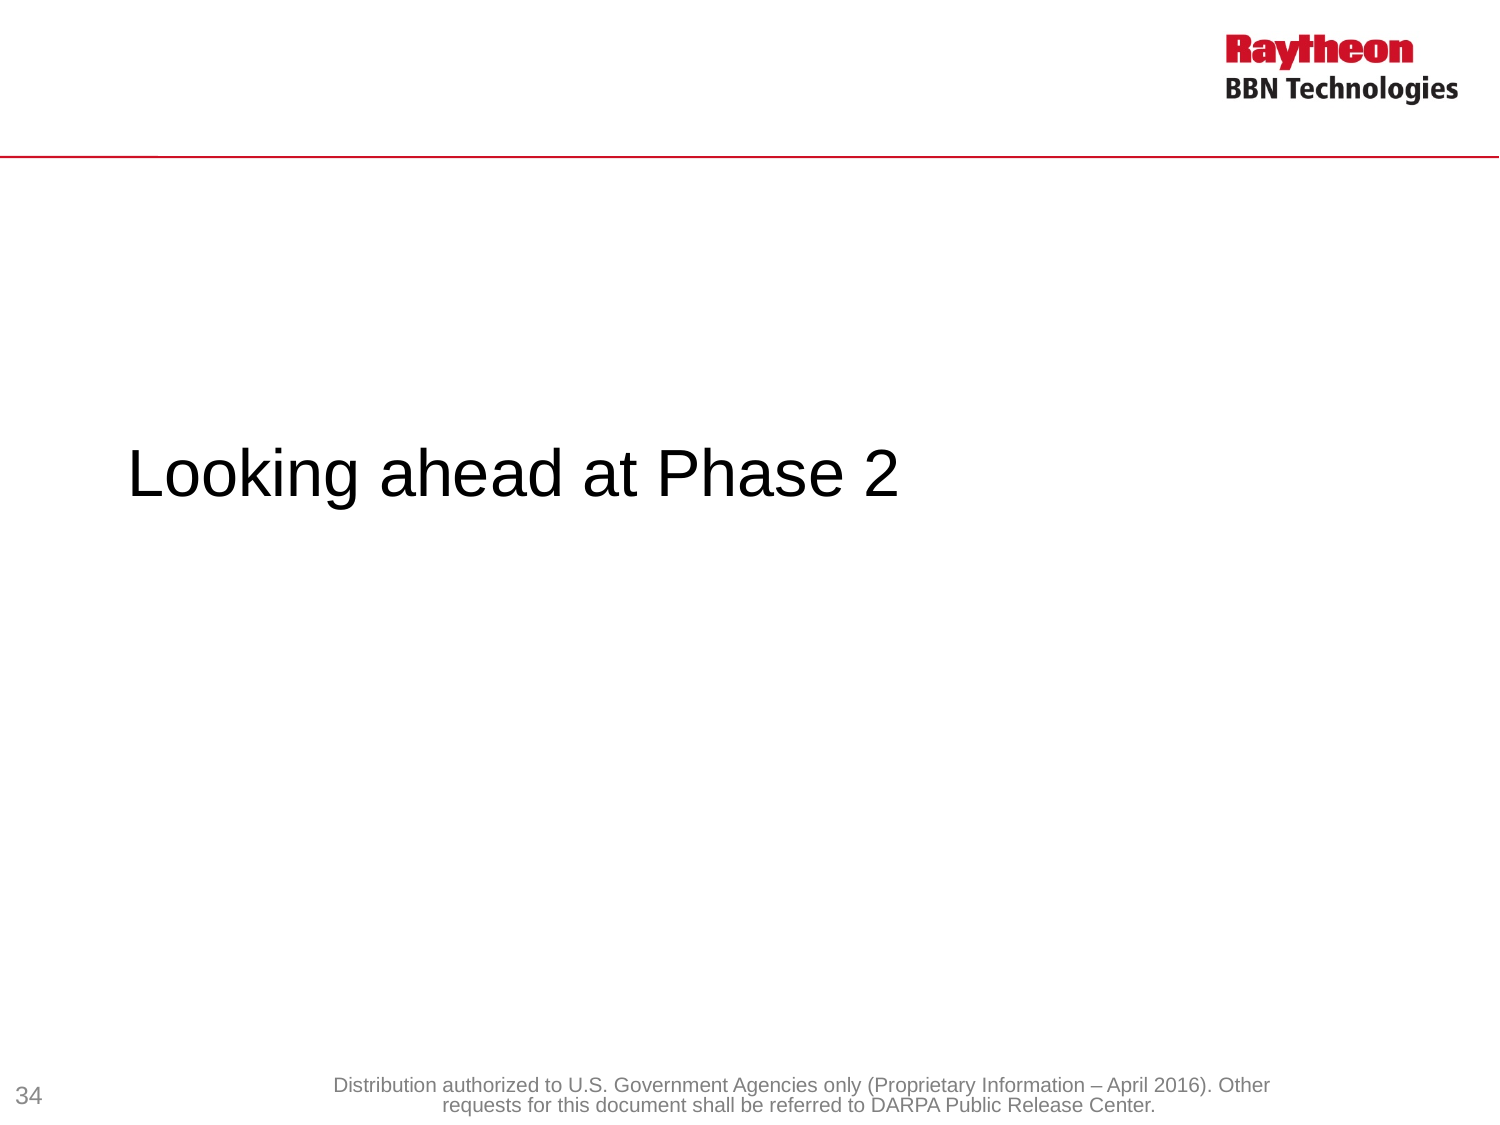

# Looking ahead at Phase 2

34